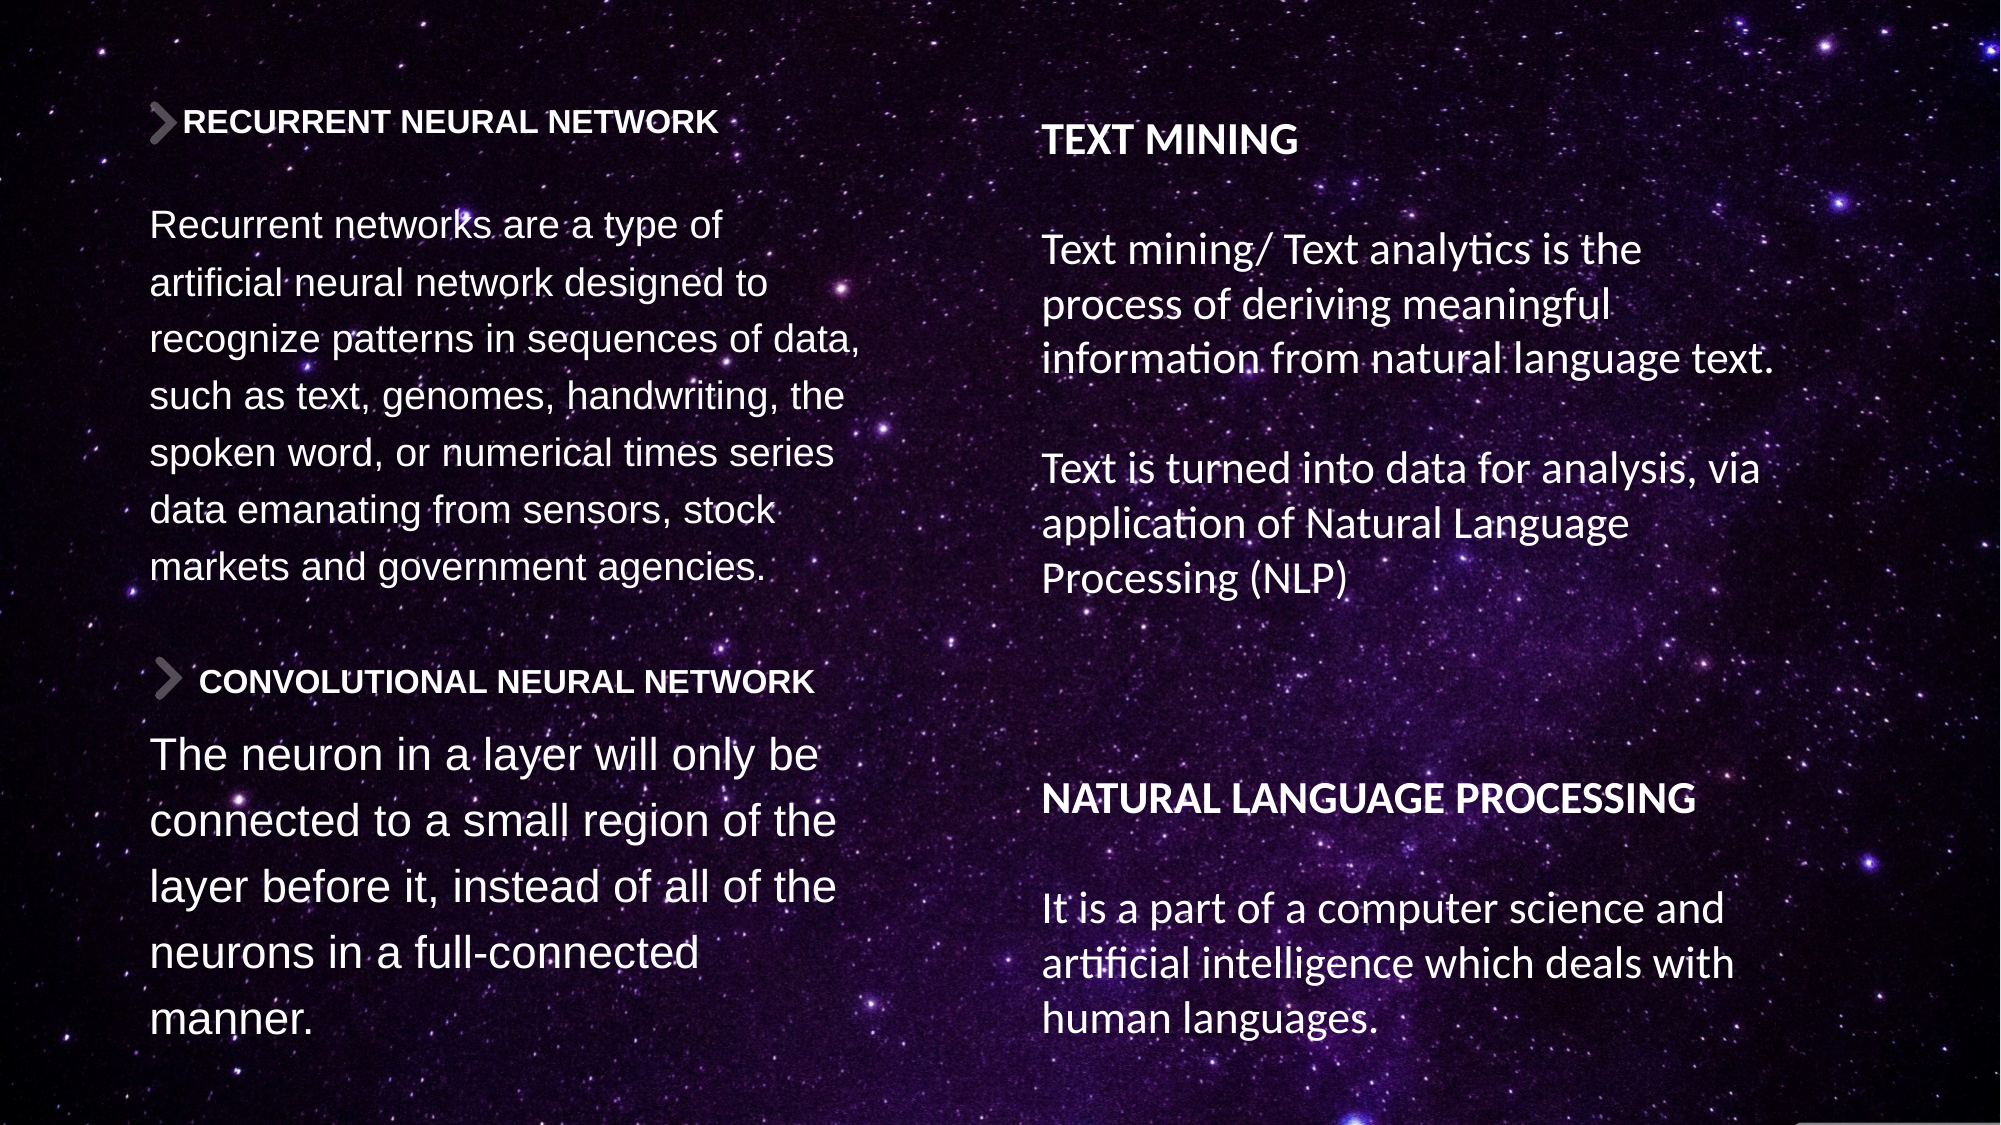

RECURRENT NEURAL NETWORK
TEXT MINING

Text mining/ Text analytics is the process of deriving meaningful information from natural language text.

Text is turned into data for analysis, via application of Natural Language Processing (NLP)

NATURAL LANGUAGE PROCESSING

It is a part of a computer science and artificial intelligence which deals with human languages.
Recurrent networks are a type of artificial neural network designed to recognize patterns in sequences of data, such as text, genomes, handwriting, the spoken word, or numerical times series data emanating from sensors, stock markets and government agencies.

CONVOLUTIONAL NEURAL NETWORK
The neuron in a layer will only be connected to a small region of the layer before it, instead of all of the neurons in a full-connected manner.